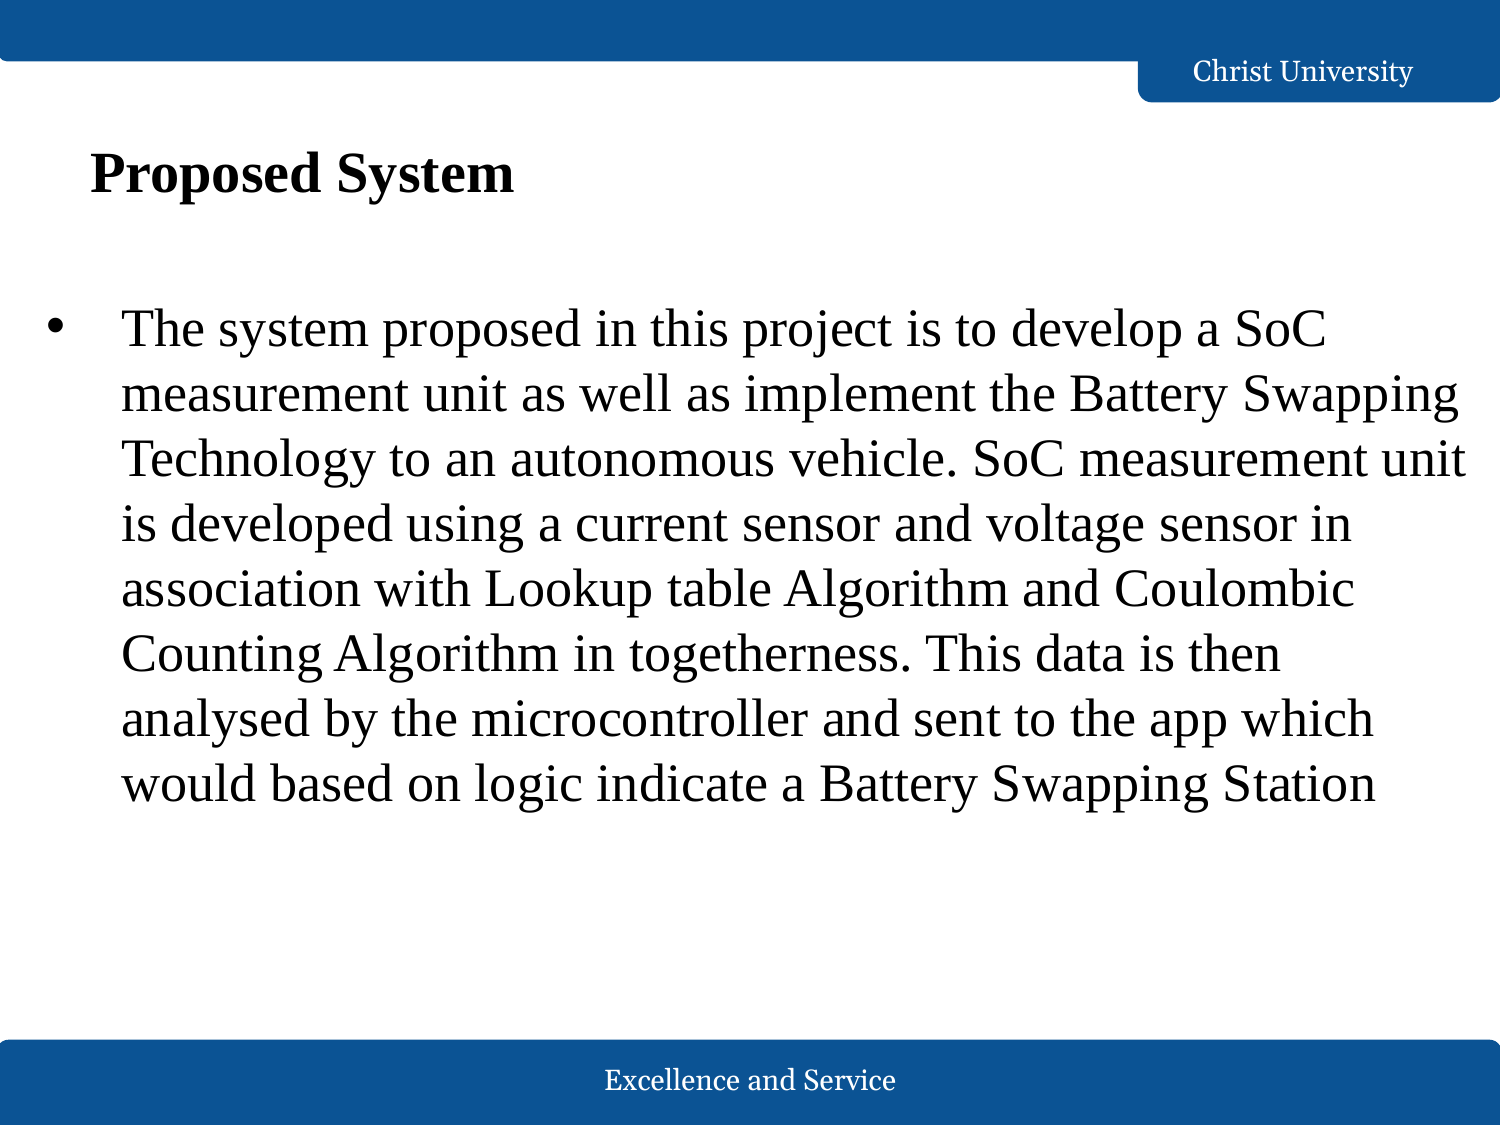

# Proposed System
The system proposed in this project is to develop a SoC measurement unit as well as implement the Battery Swapping Technology to an autonomous vehicle. SoC measurement unit is developed using a current sensor and voltage sensor in association with Lookup table Algorithm and Coulombic Counting Algorithm in togetherness. This data is then analysed by the microcontroller and sent to the app which would based on logic indicate a Battery Swapping Station